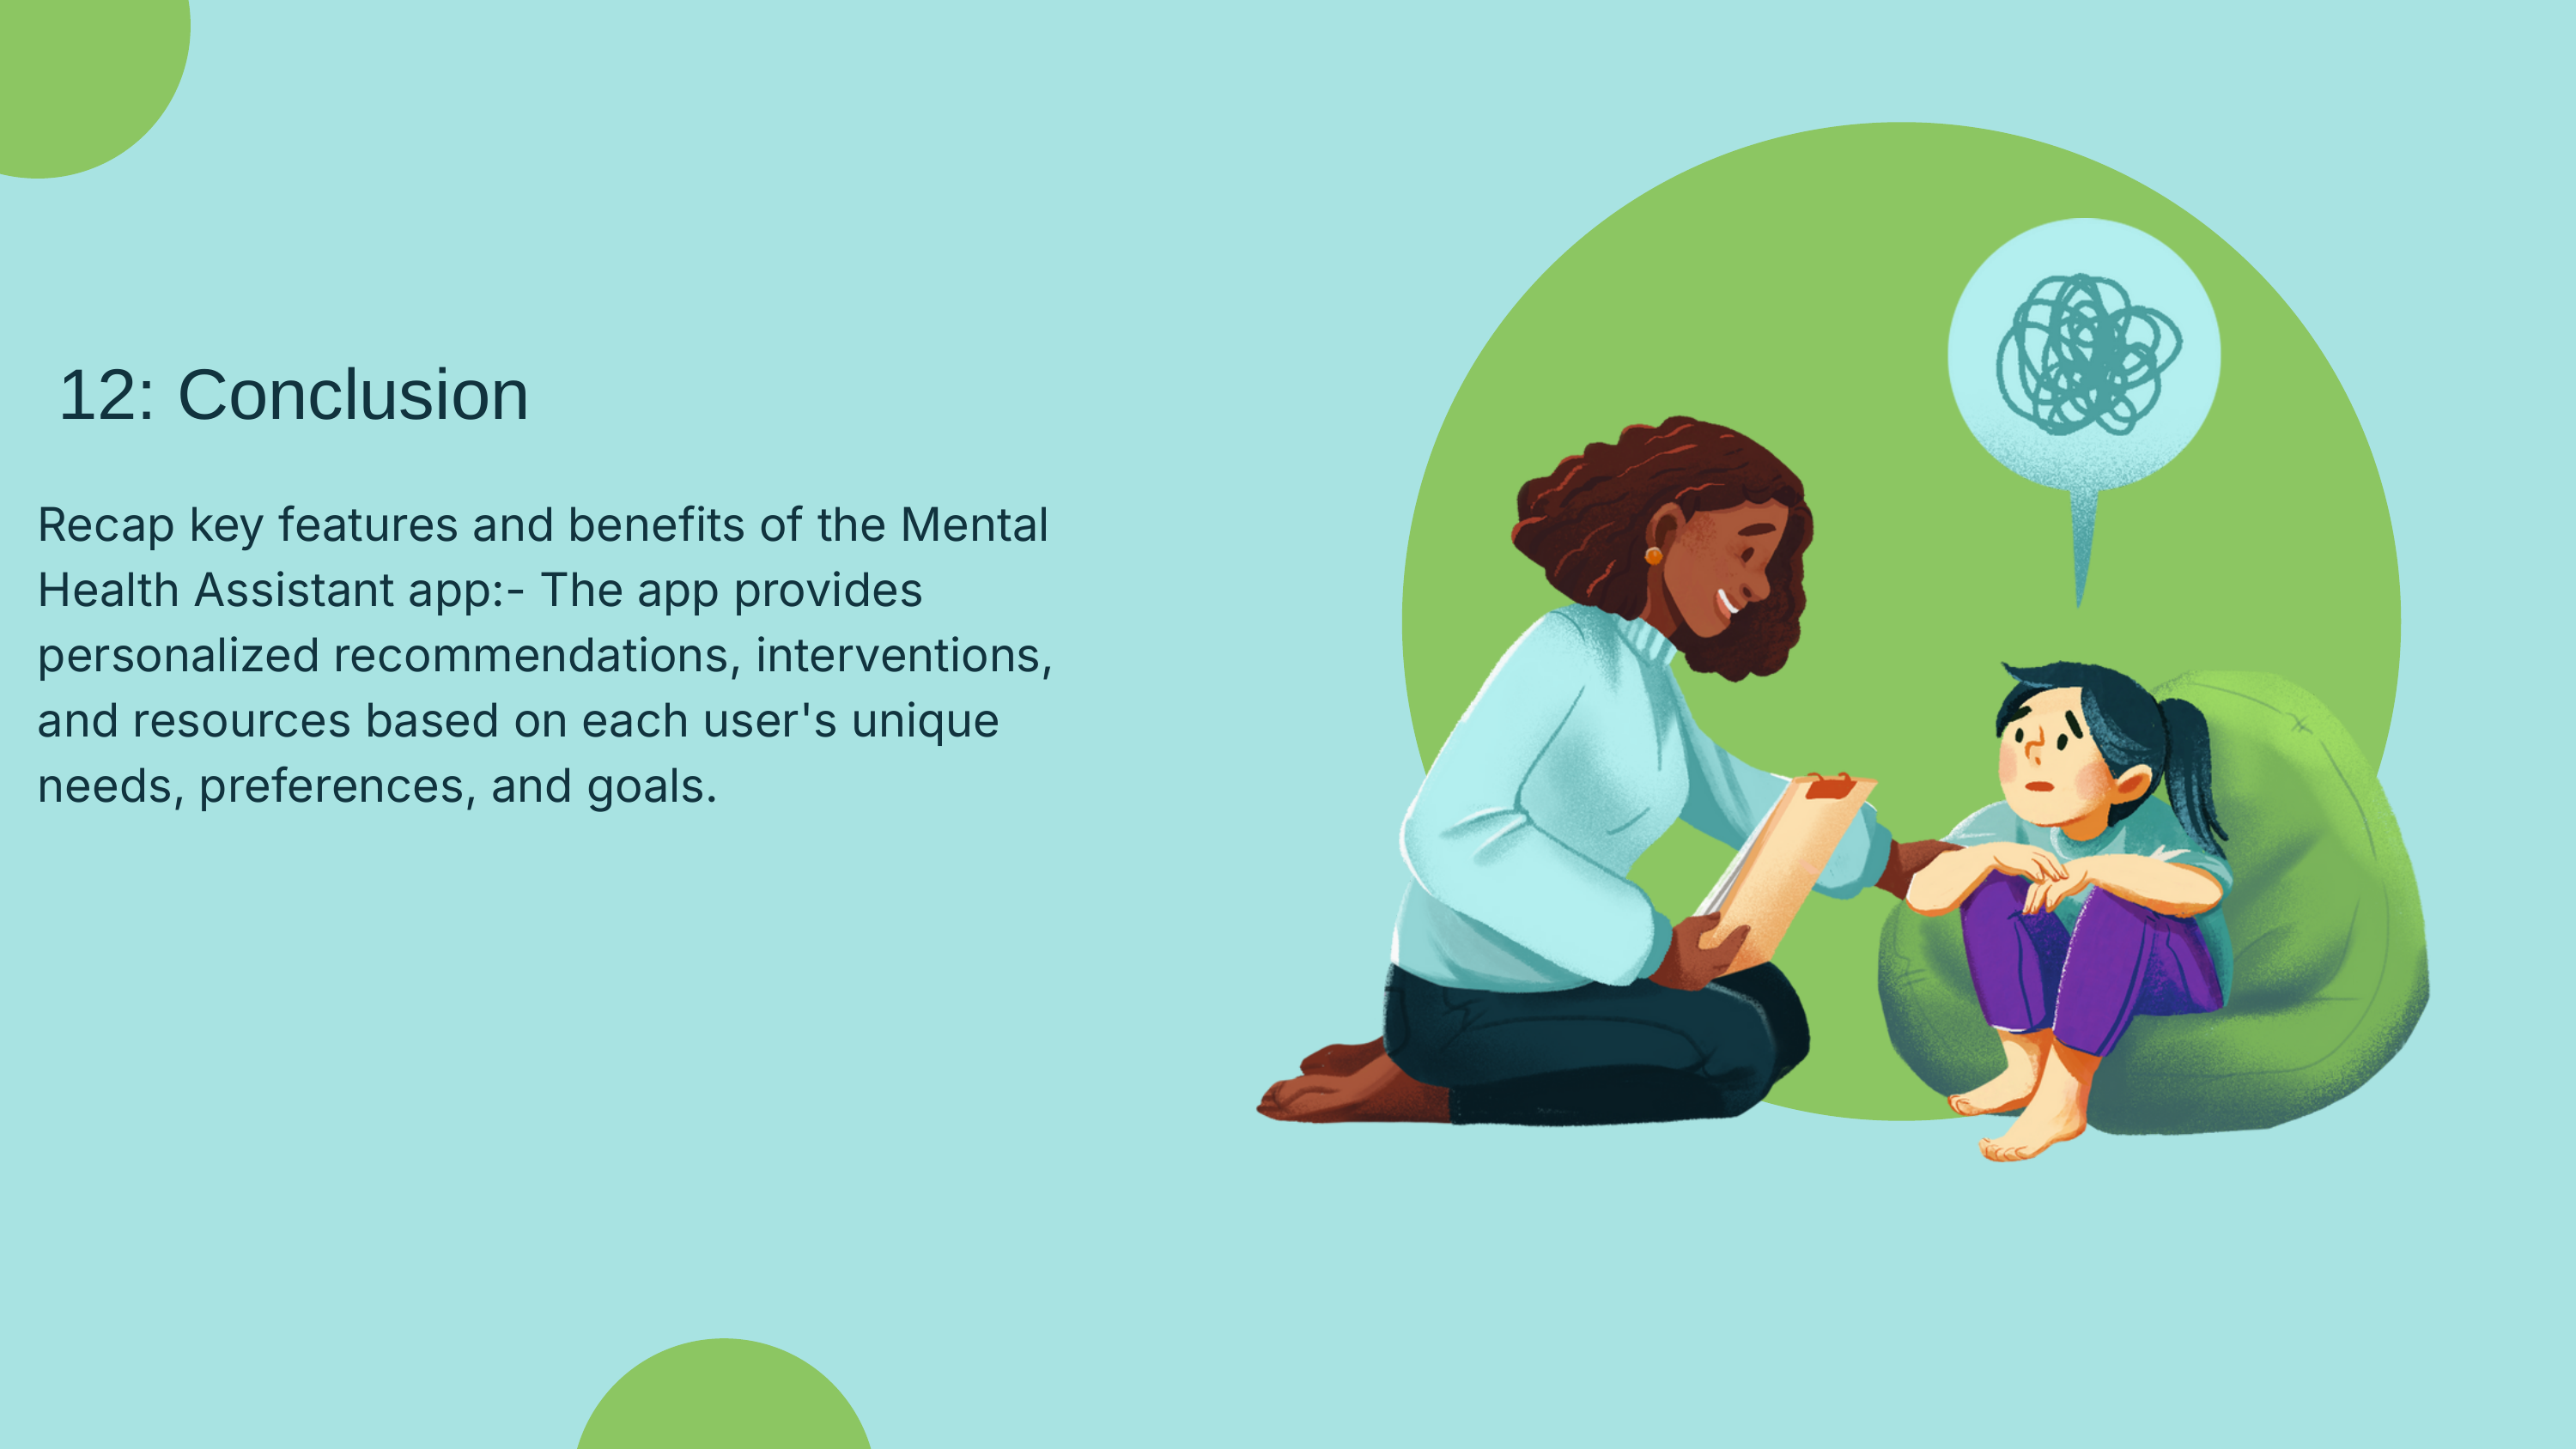

12: Conclusion
Recap key features and benefits of the Mental Health Assistant app:- The app provides personalized recommendations, interventions, and resources based on each user's unique needs, preferences, and goals.